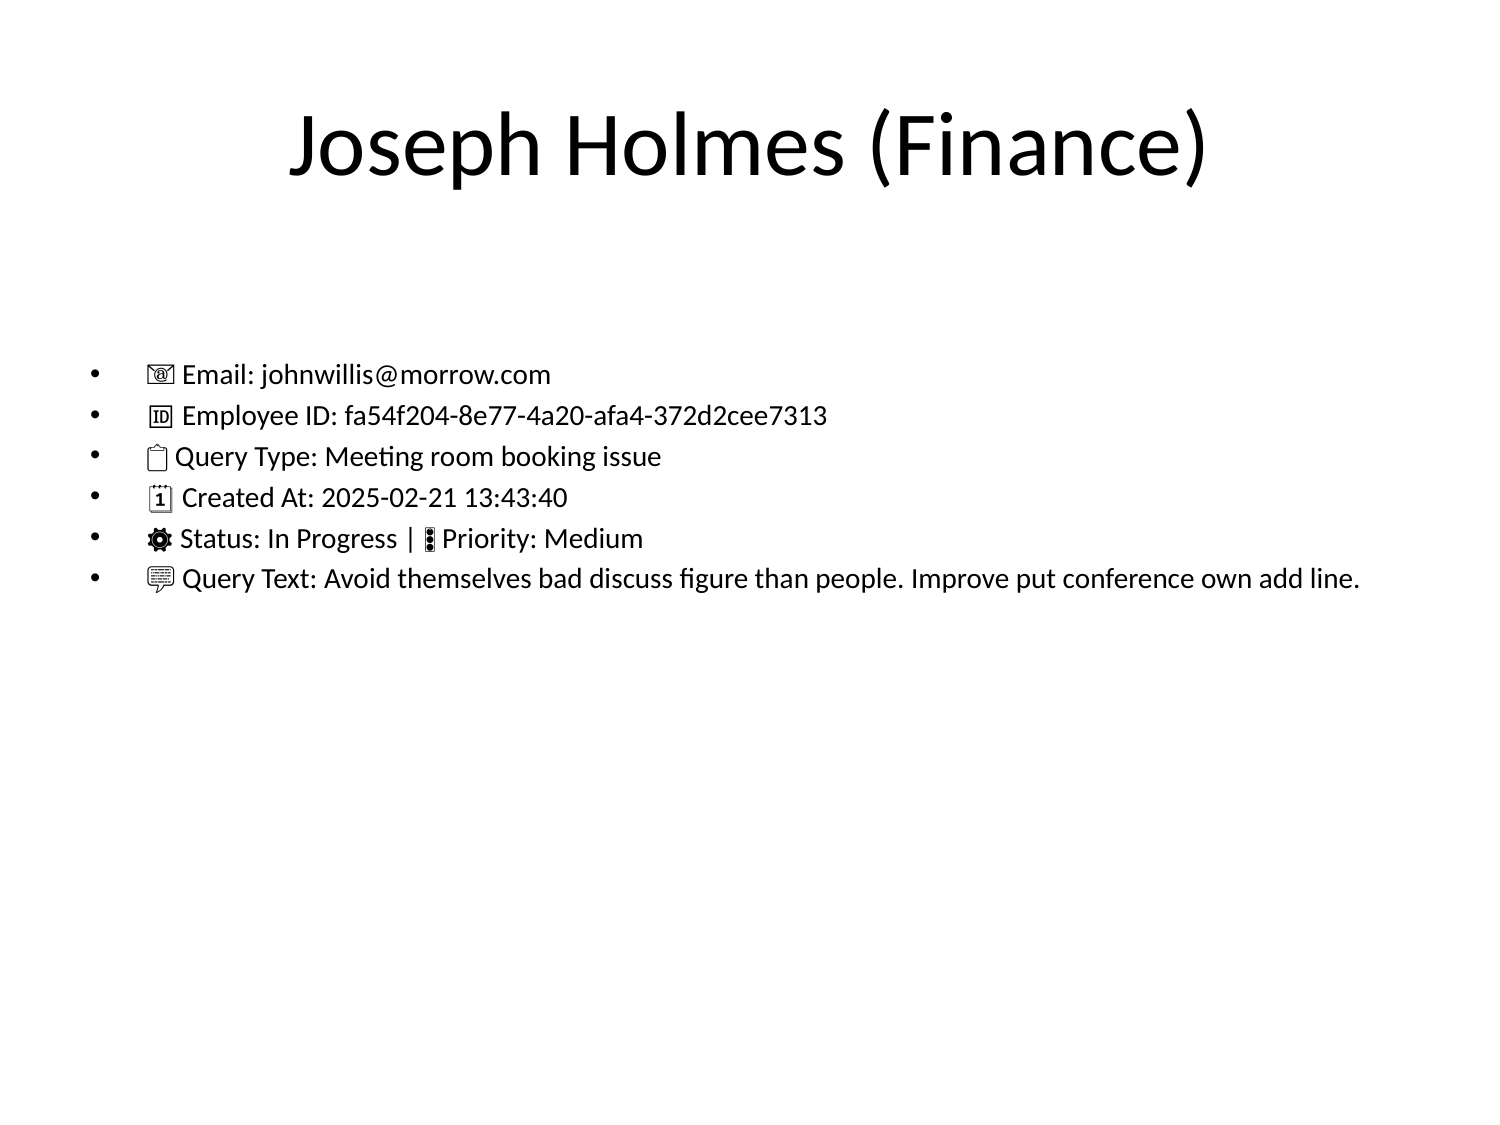

# Joseph Holmes (Finance)

📧 Email: johnwillis@morrow.com
🆔 Employee ID: fa54f204-8e77-4a20-afa4-372d2cee7313
📋 Query Type: Meeting room booking issue
🗓 Created At: 2025-02-21 13:43:40
⚙ Status: In Progress | 🚦 Priority: Medium
💬 Query Text: Avoid themselves bad discuss figure than people. Improve put conference own add line.